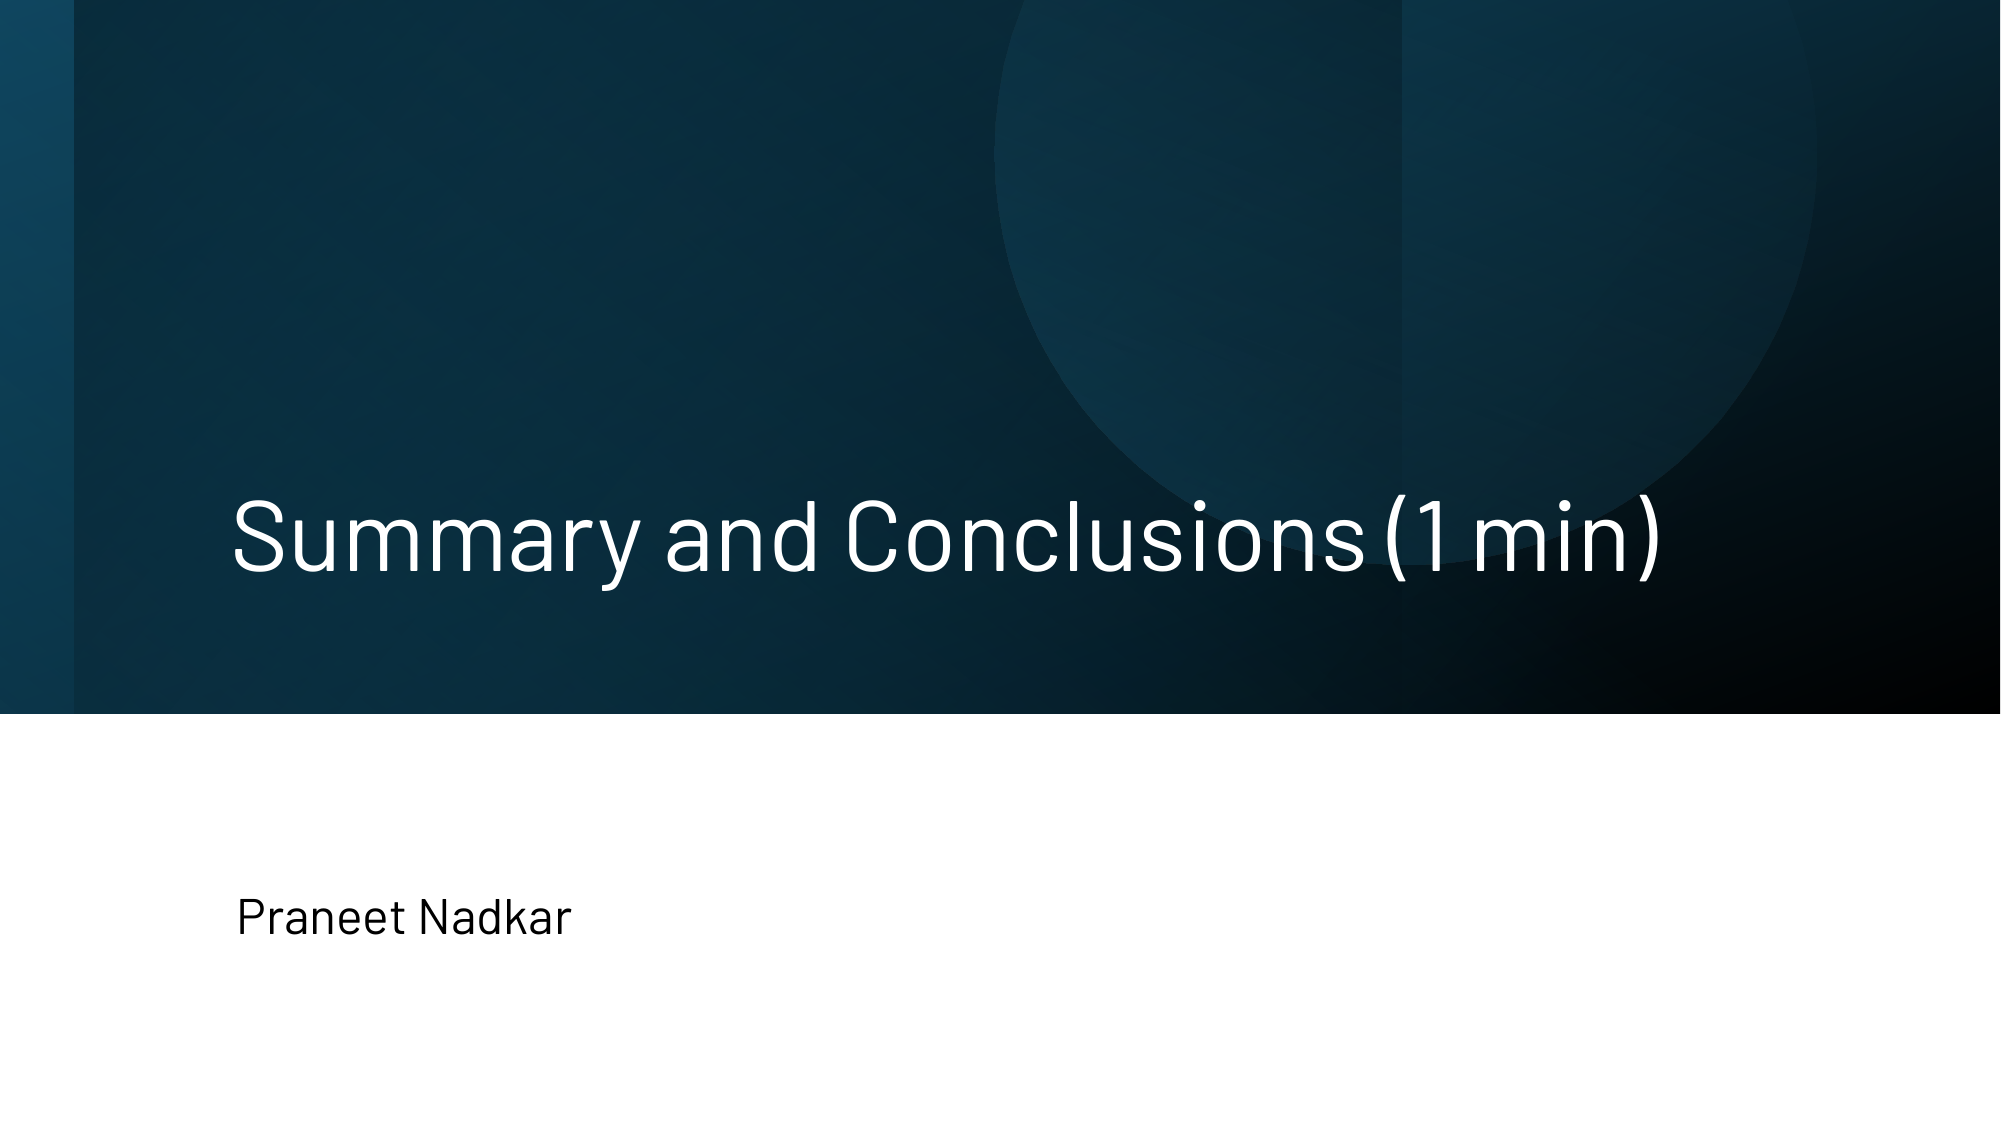

# Summary and Conclusions (1 min)
Praneet Nadkar